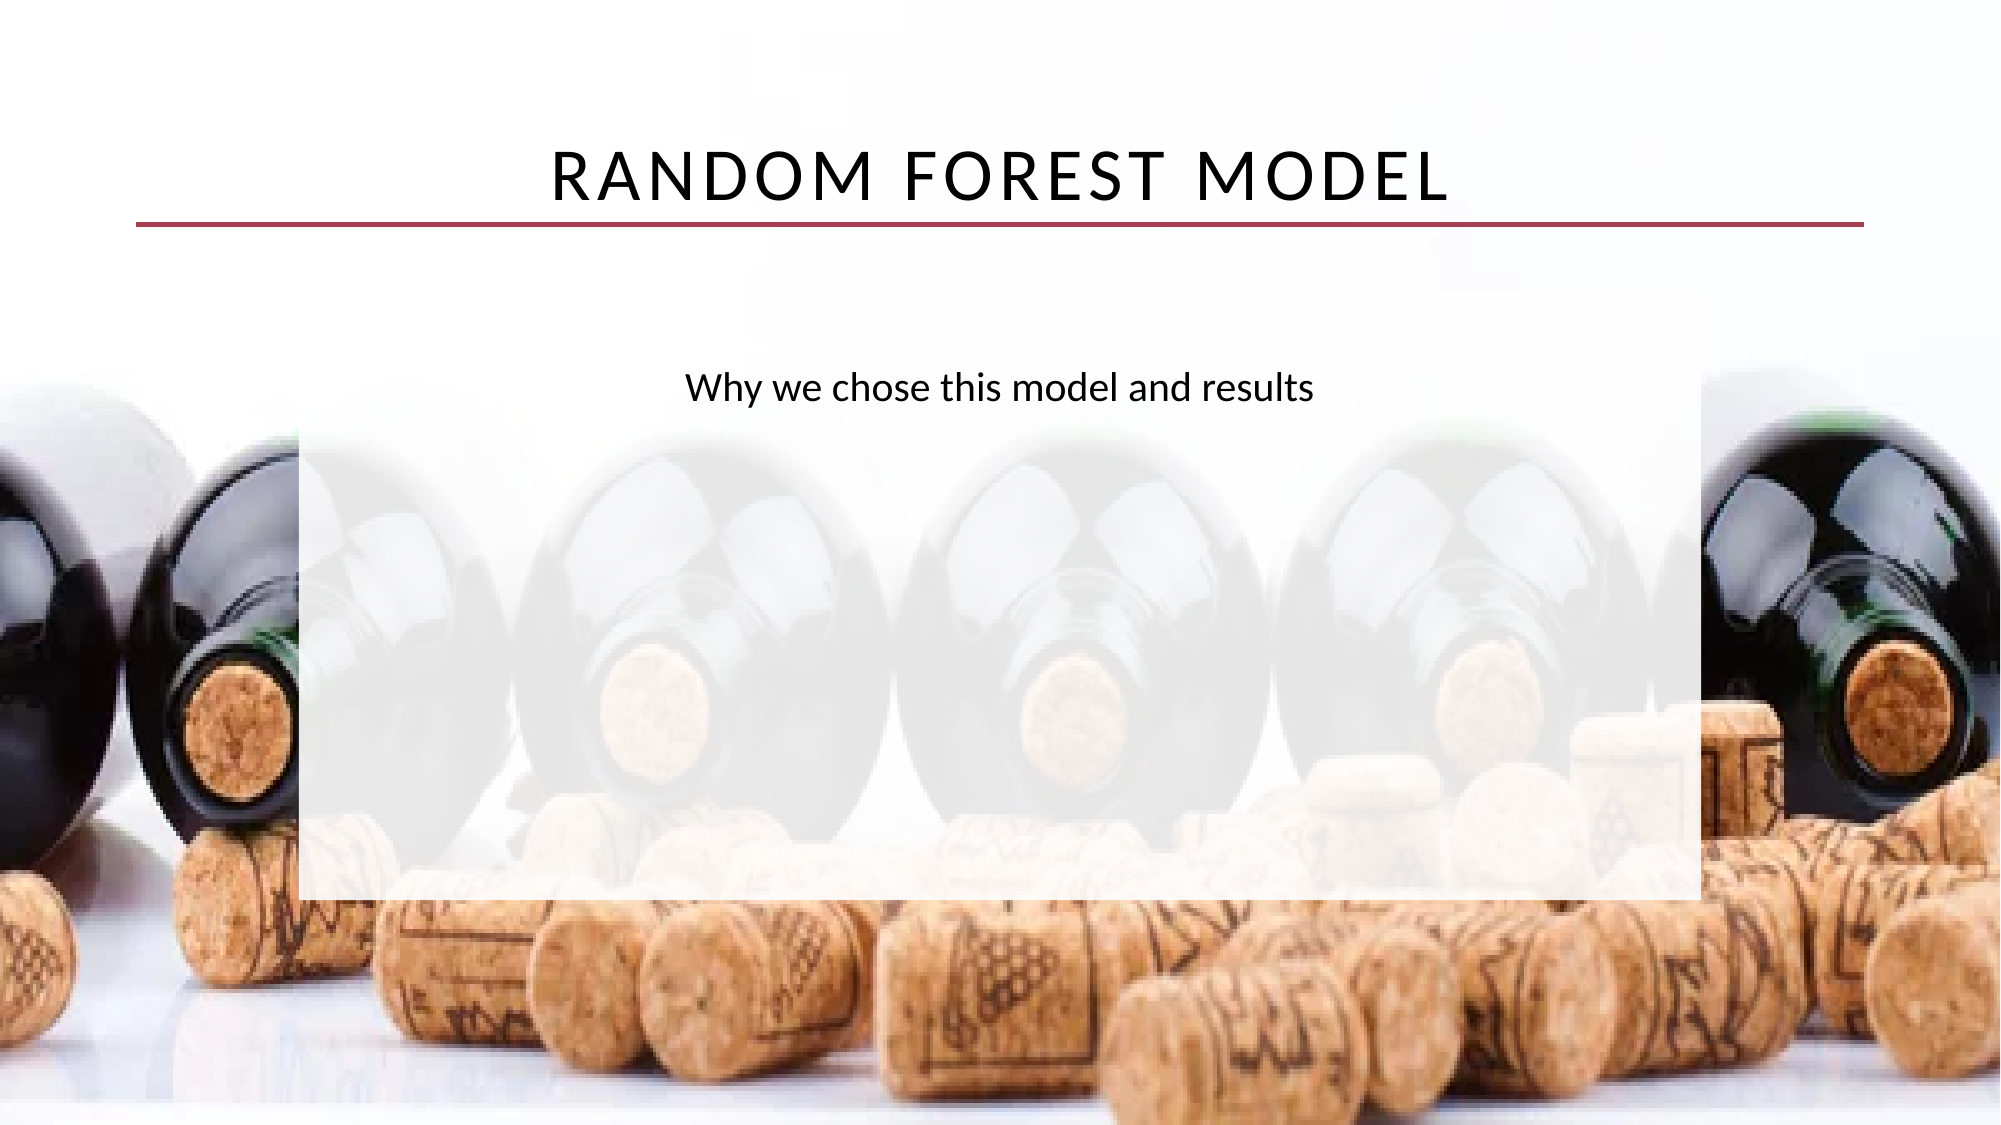

# Random forest model
Why we chose this model and results